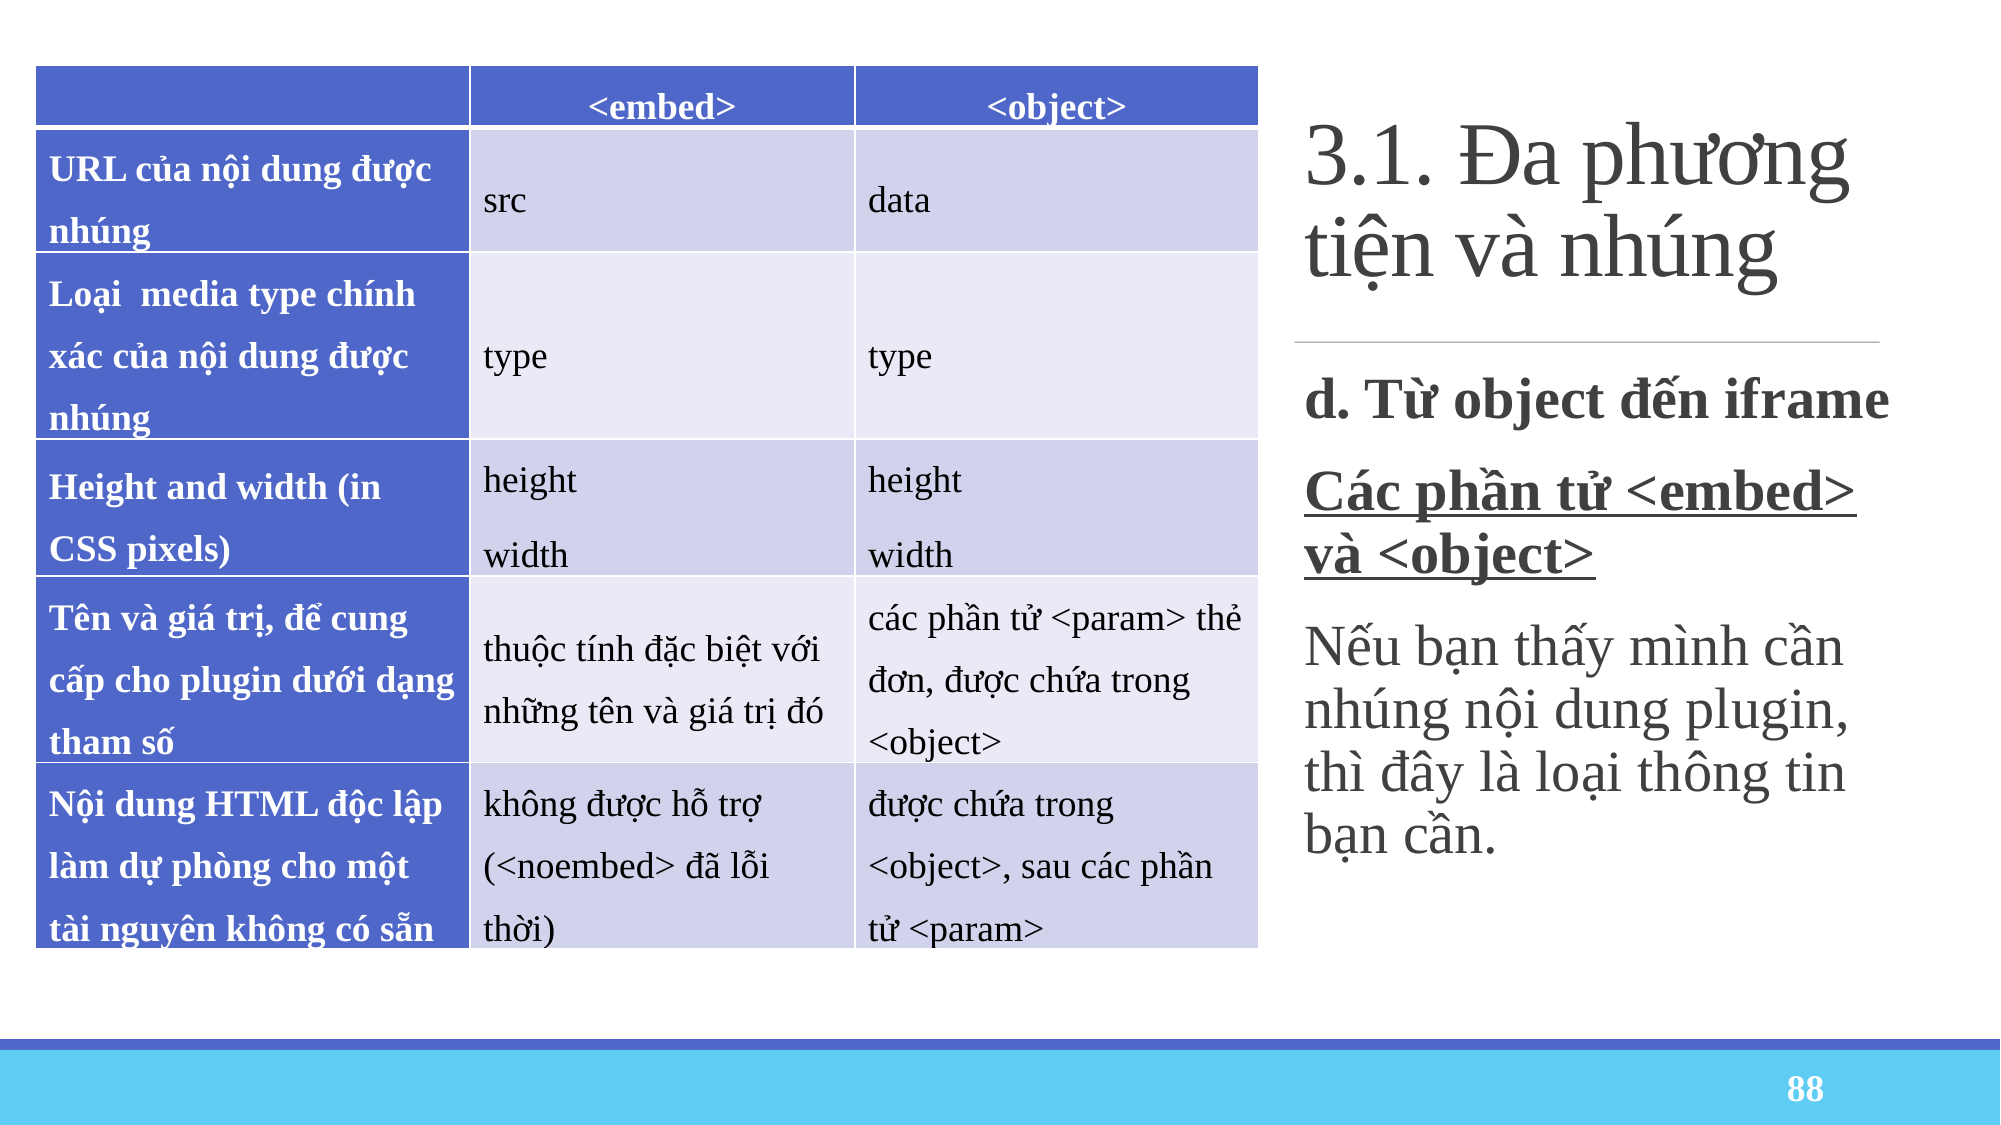

|  | <embed> | <object> |
| --- | --- | --- |
| URL của nội dung được nhúng | src | data |
| Loại media type chính xác của nội dung được nhúng | type | type |
| Height and width (in CSS pixels) | height width | height width |
| Tên và giá trị, để cung cấp cho plugin dưới dạng tham số | thuộc tính đặc biệt với những tên và giá trị đó | các phần tử <param> thẻ đơn, được chứa trong <object> |
| Nội dung HTML độc lập làm dự phòng cho một tài nguyên không có sẵn | không được hỗ trợ (<noembed> đã lỗi thời) | được chứa trong <object>, sau các phần tử <param> |
# 3.1. Đa phương tiện và nhúng
d. Từ object đến iframe
Các phần tử <embed> và <object>
Nếu bạn thấy mình cần nhúng nội dung plugin, thì đây là loại thông tin bạn cần.

88